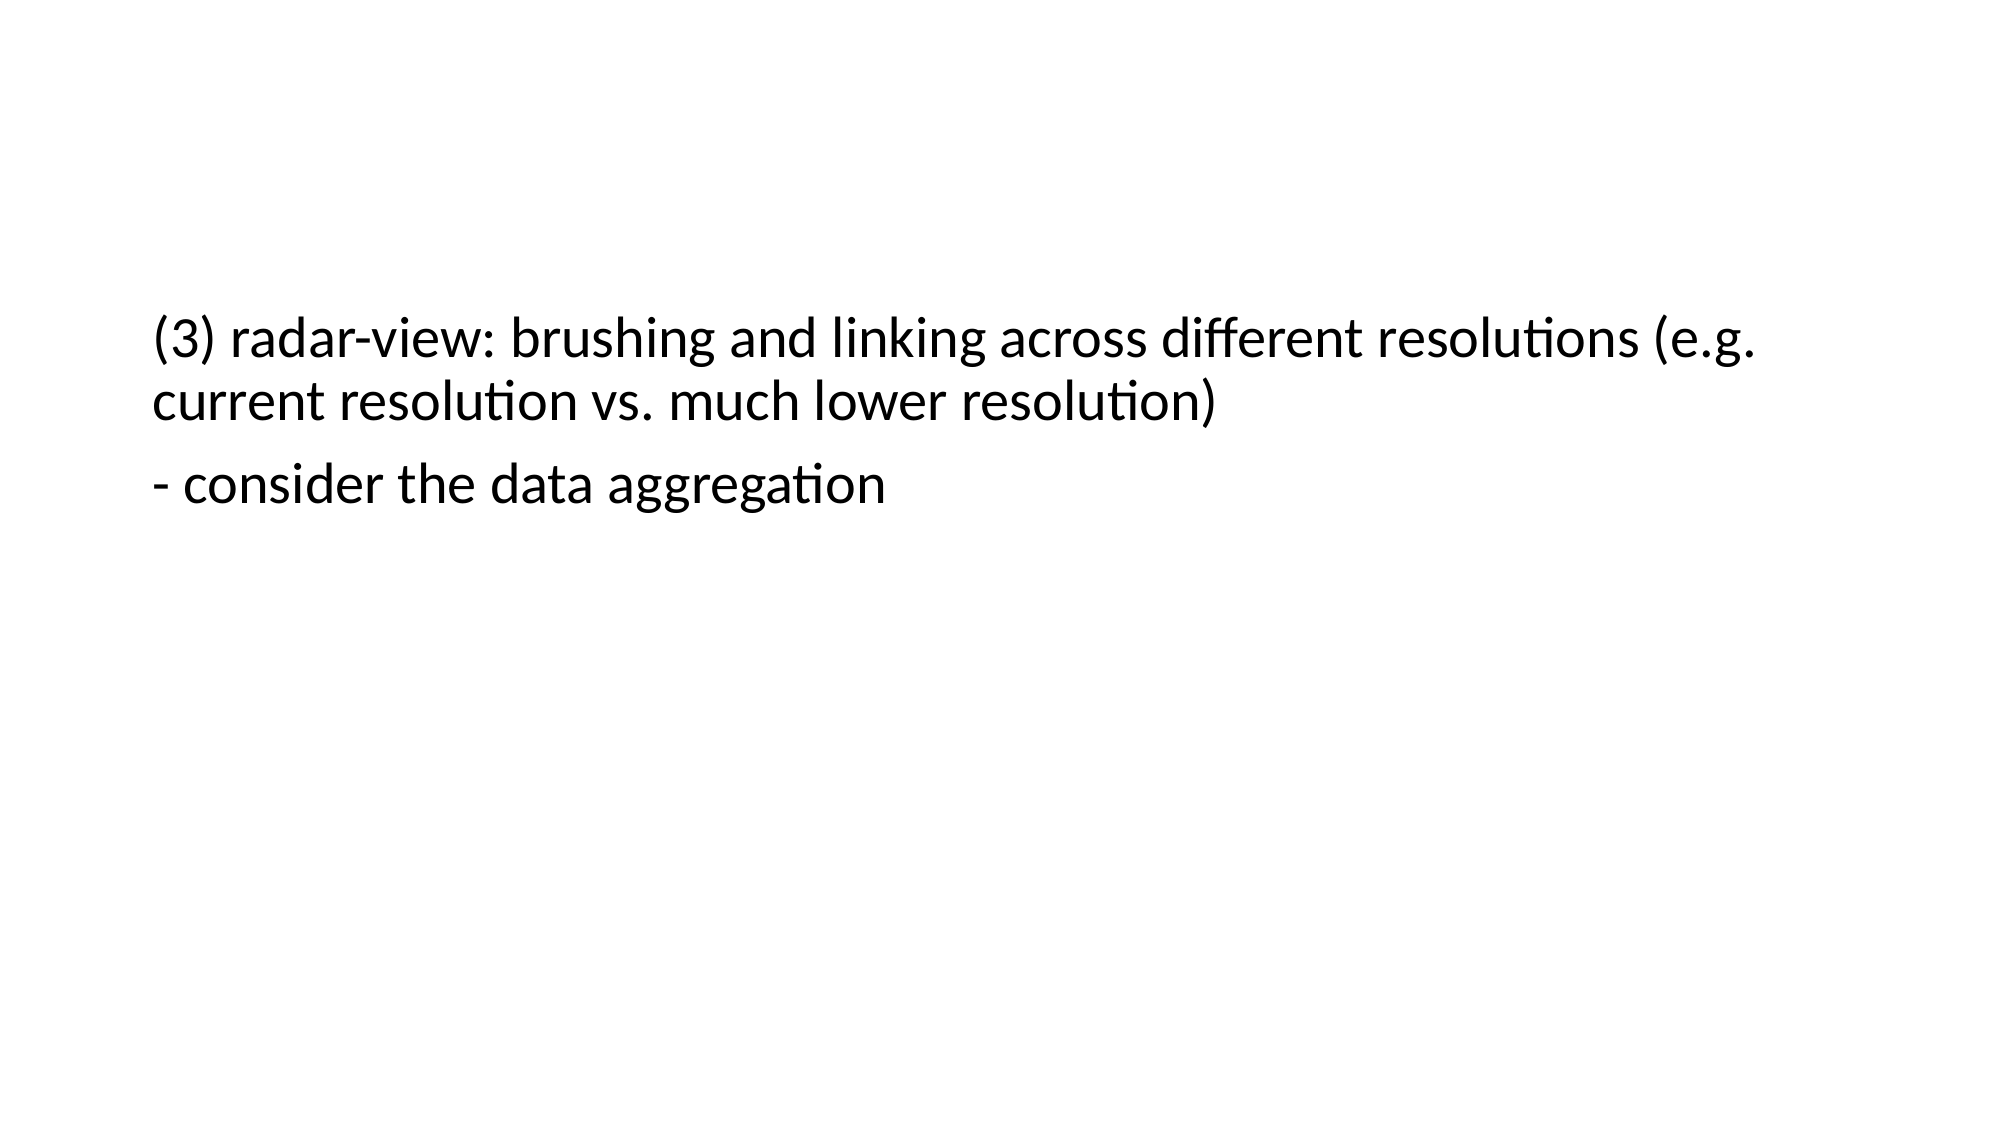

#
(3) radar-view: brushing and linking across different resolutions (e.g. current resolution vs. much lower resolution)
- consider the data aggregation